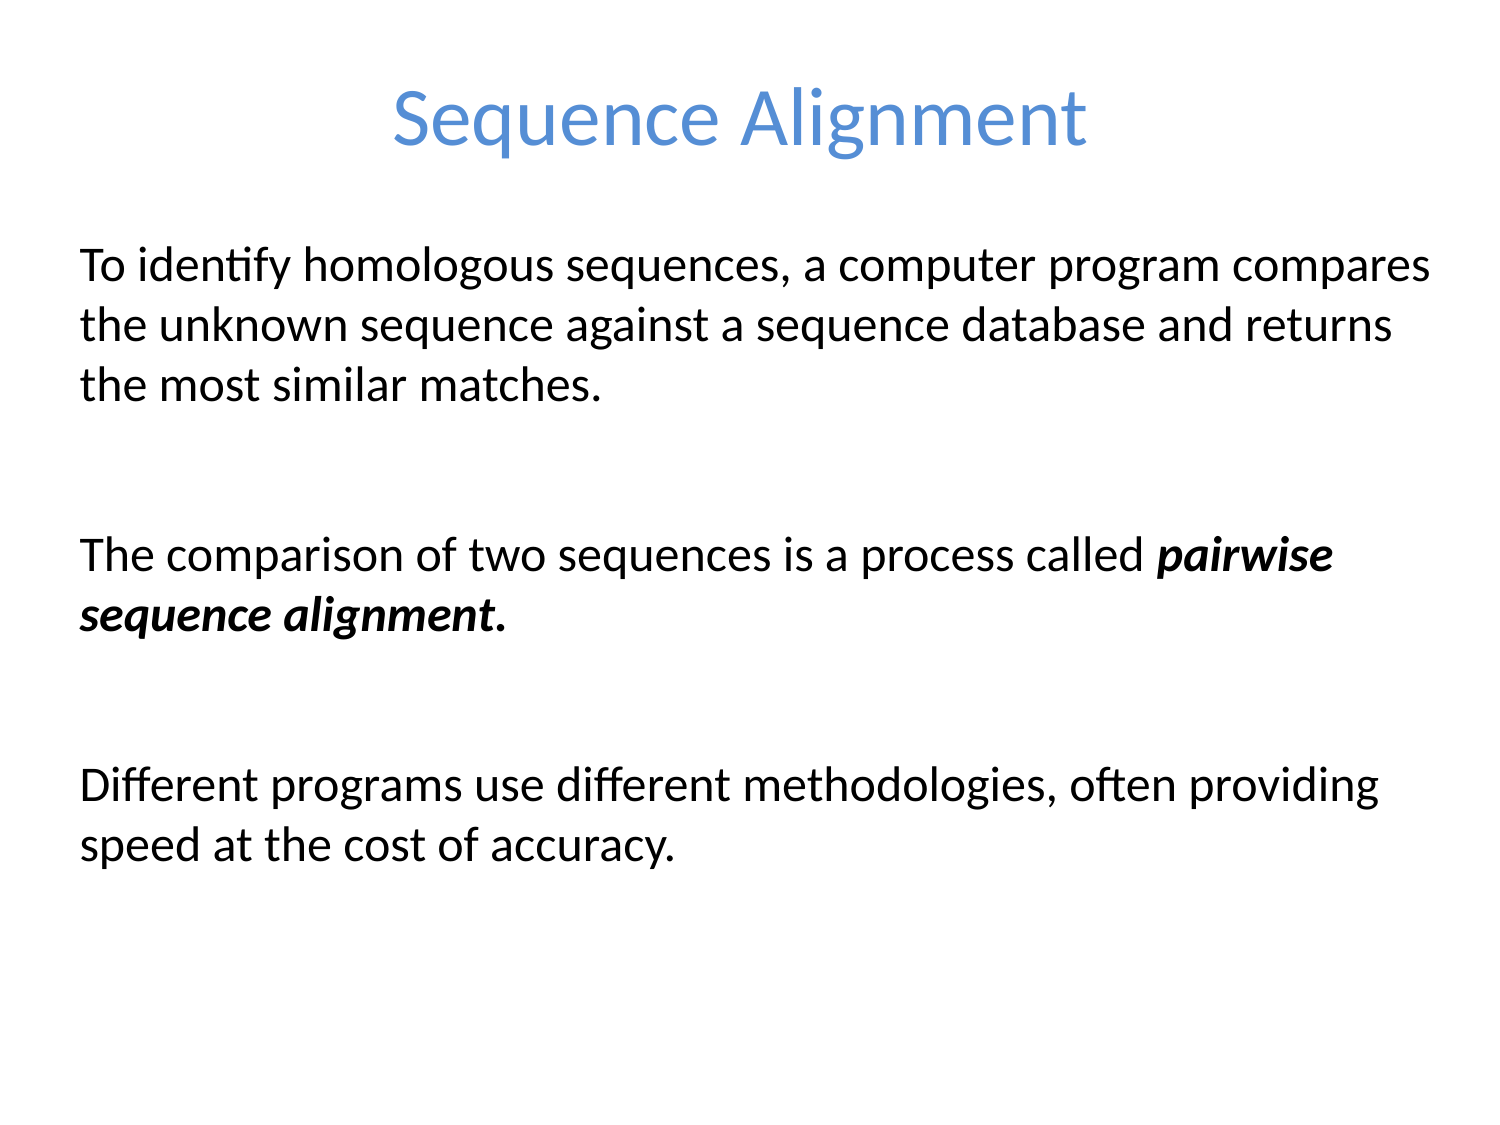

# Sequence Alignment
To identify homologous sequences, a computer program compares the unknown sequence against a sequence database and returns the most similar matches.

The comparison of two sequences is a process called pairwise sequence alignment.

Different programs use different methodologies, often providing speed at the cost of accuracy.